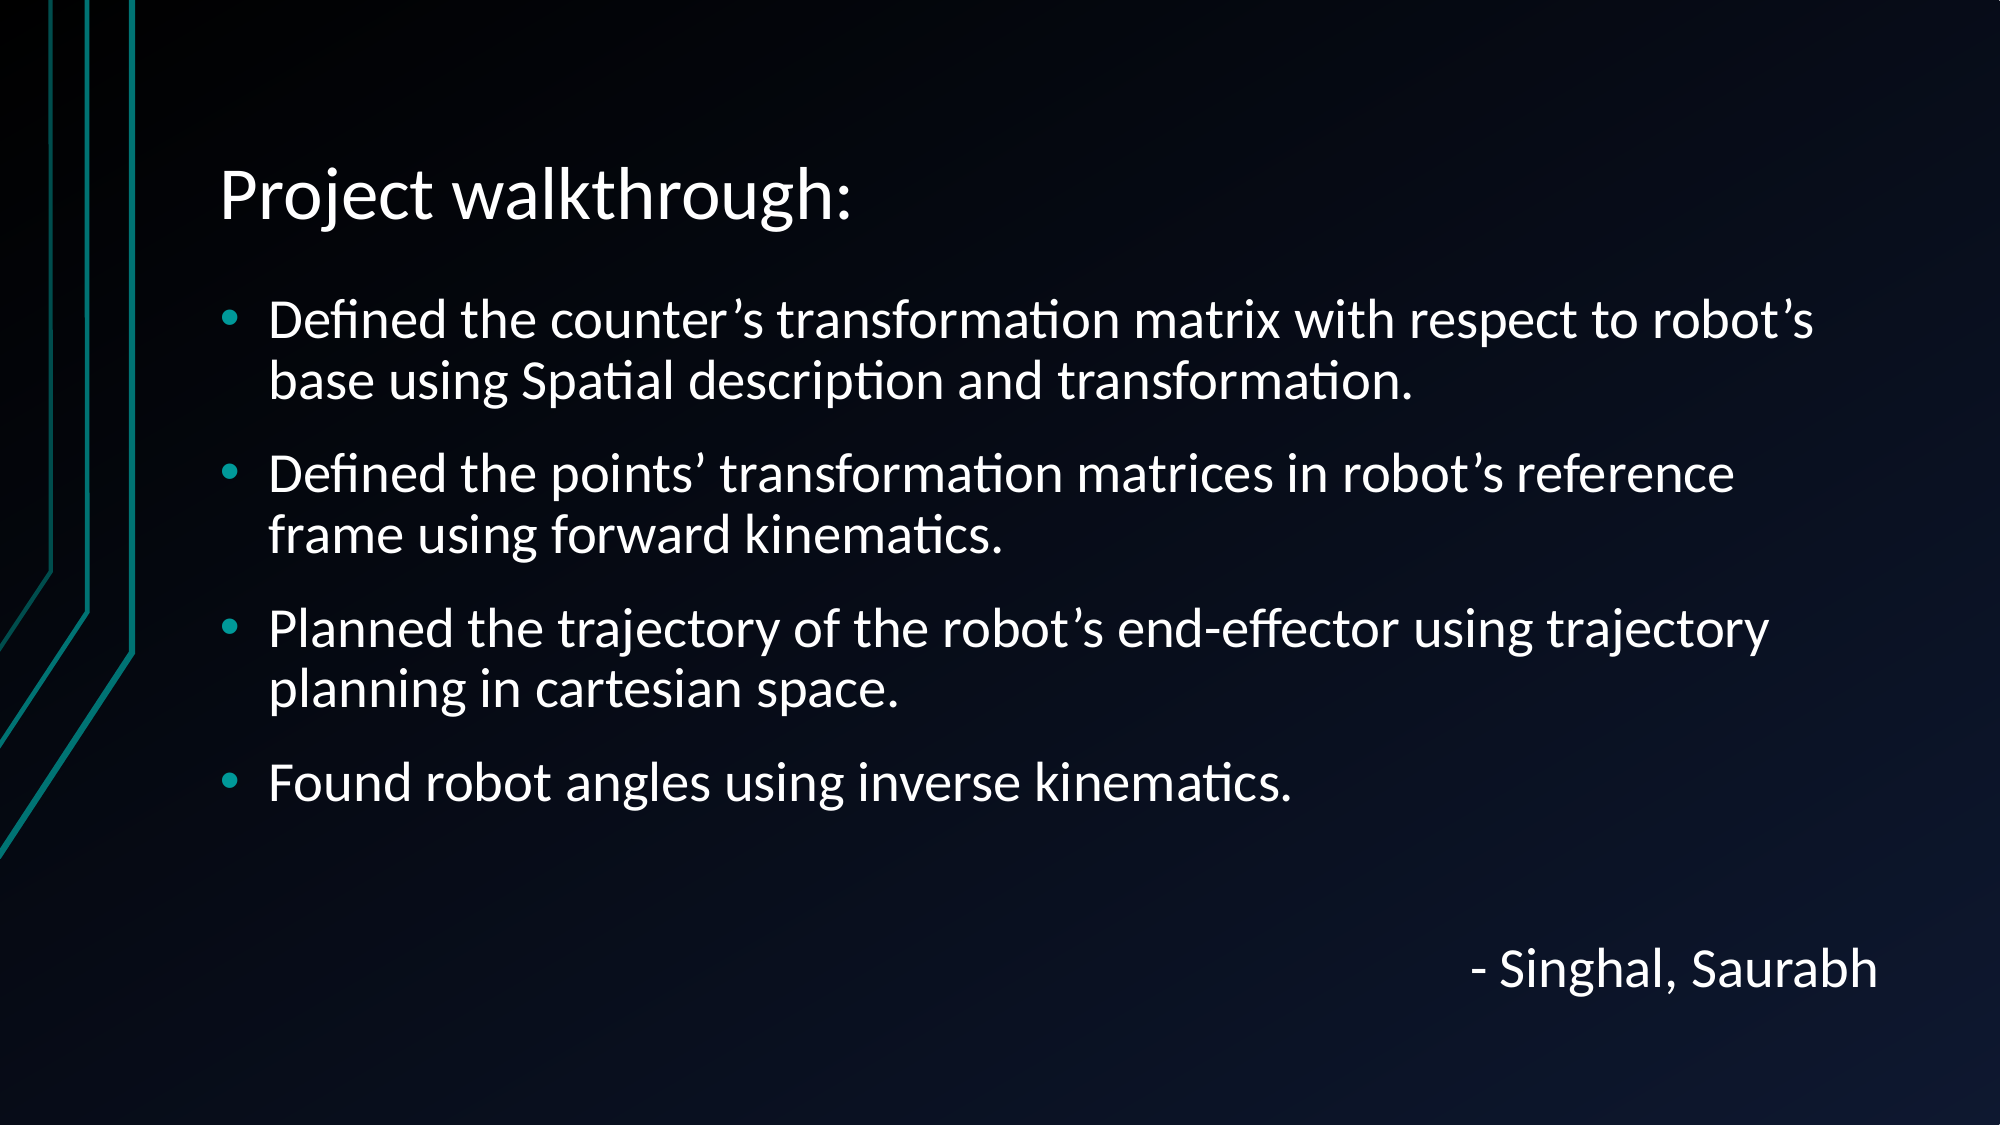

# Project walkthrough:
Defined the counter’s transformation matrix with respect to robot’s base using Spatial description and transformation.
Defined the points’ transformation matrices in robot’s reference frame using forward kinematics.
Planned the trajectory of the robot’s end-effector using trajectory planning in cartesian space.
Found robot angles using inverse kinematics.

- Singhal, Saurabh